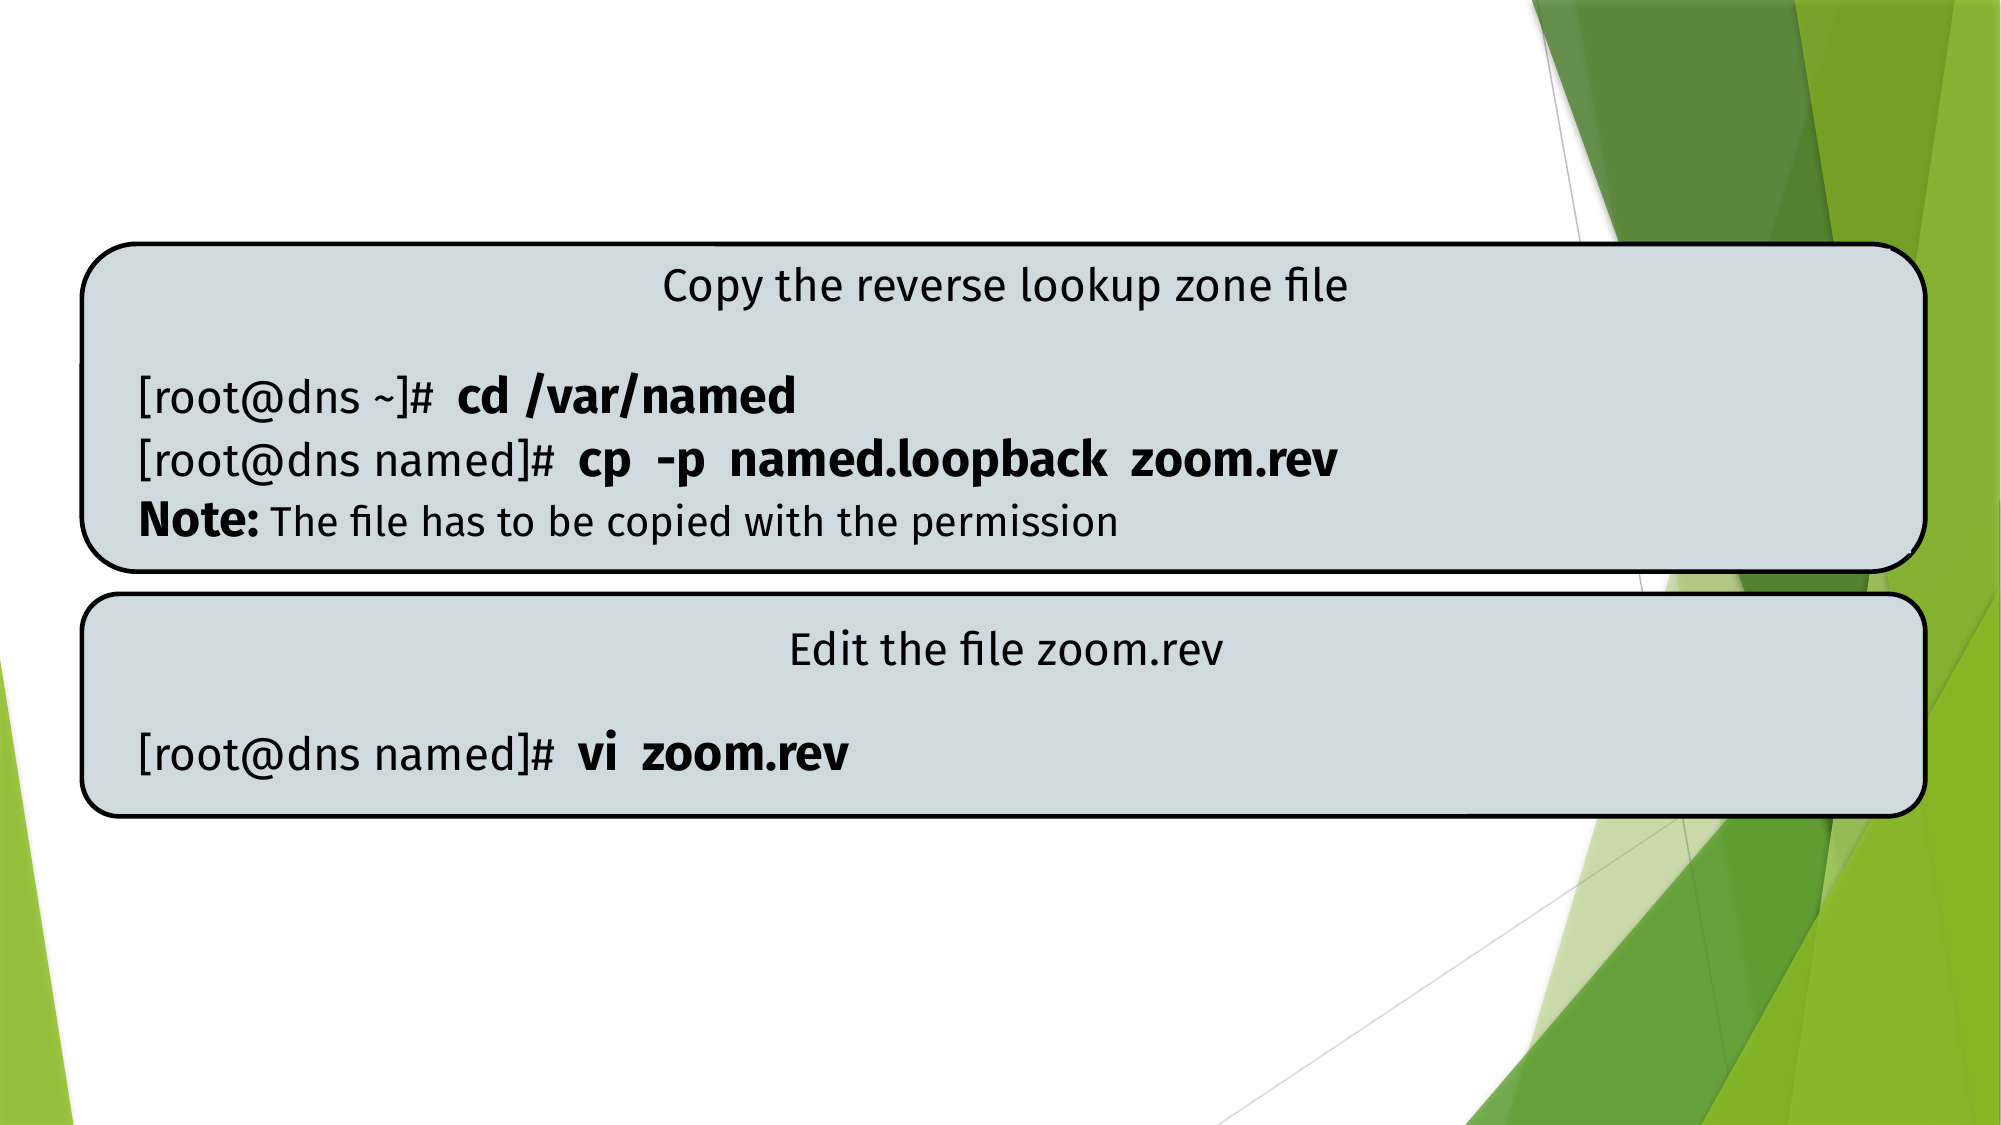

# Configuration –  Reverse Lookup Zone

Copy the reverse lookup zone file
[root@dns ~]#  cd /var/named
[root@dns named]#  cp  -p  named.loopback  zoom.rev
Note: The file has to be copied with the permission

Edit the file zoom.rev
[root@dns named]#  vi  zoom.rev